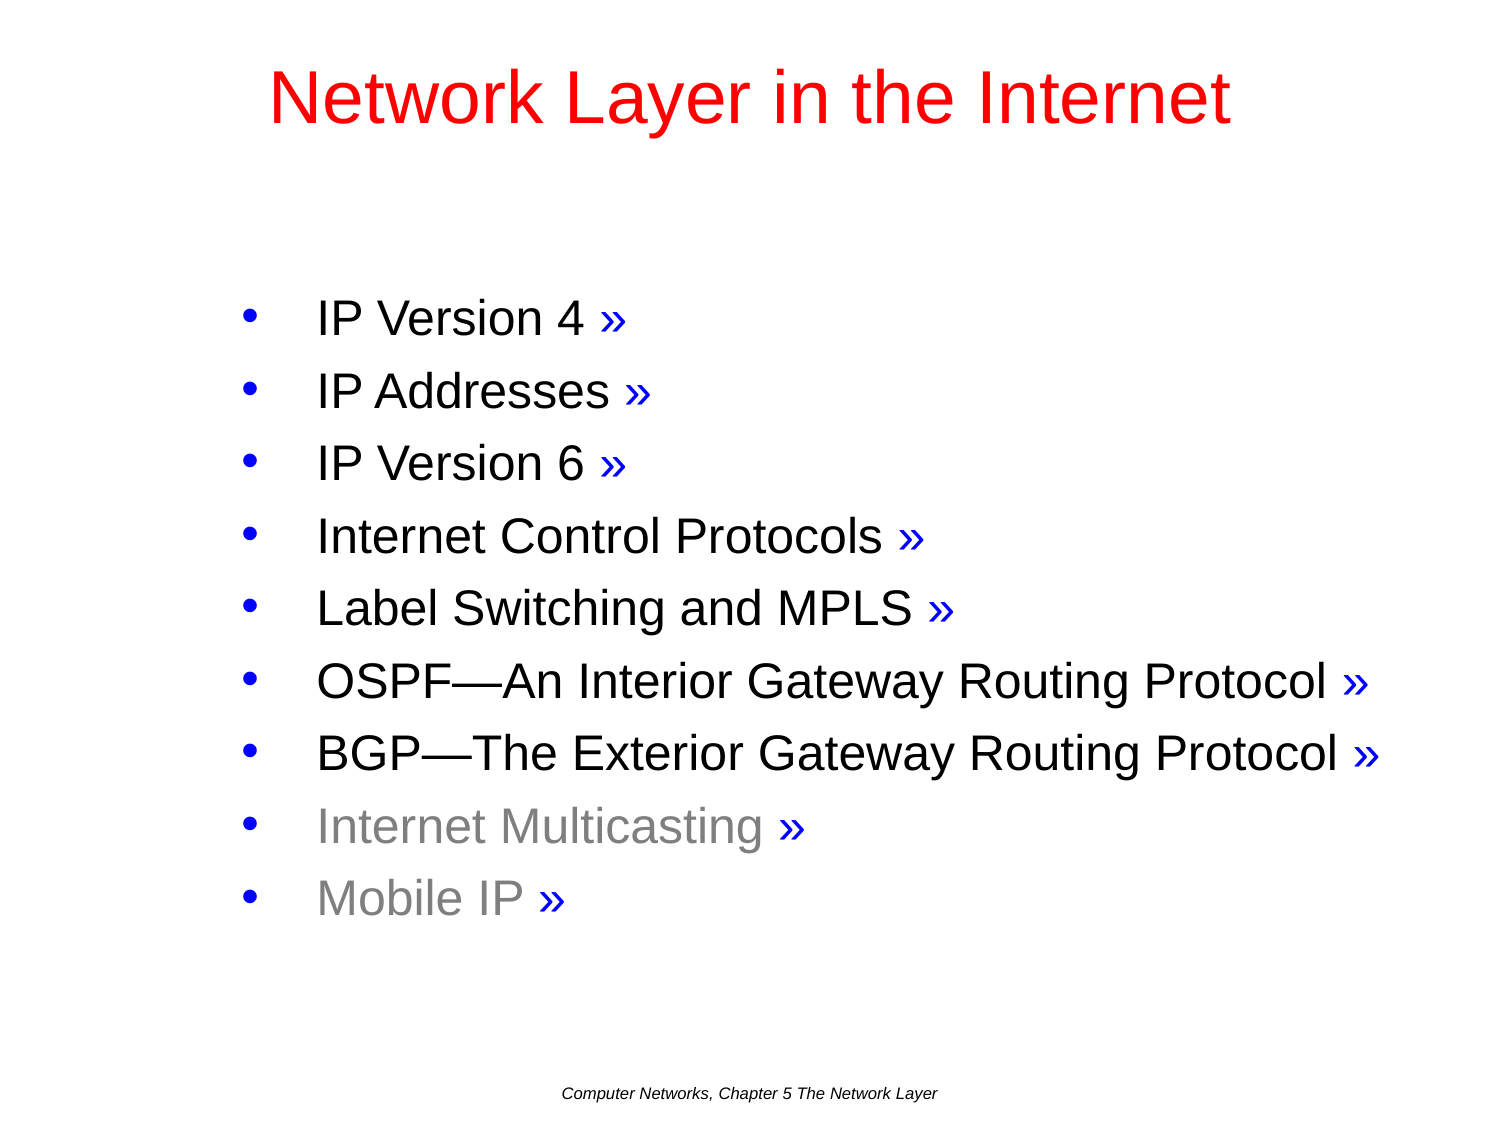

# Network Layer in the Internet
IP Version 4 »
IP Addresses »
IP Version 6 »
Internet Control Protocols »
Label Switching and MPLS »
OSPF—An Interior Gateway Routing Protocol »
BGP—The Exterior Gateway Routing Protocol »
Internet Multicasting »
Mobile IP »
Computer Networks, Chapter 5 The Network Layer